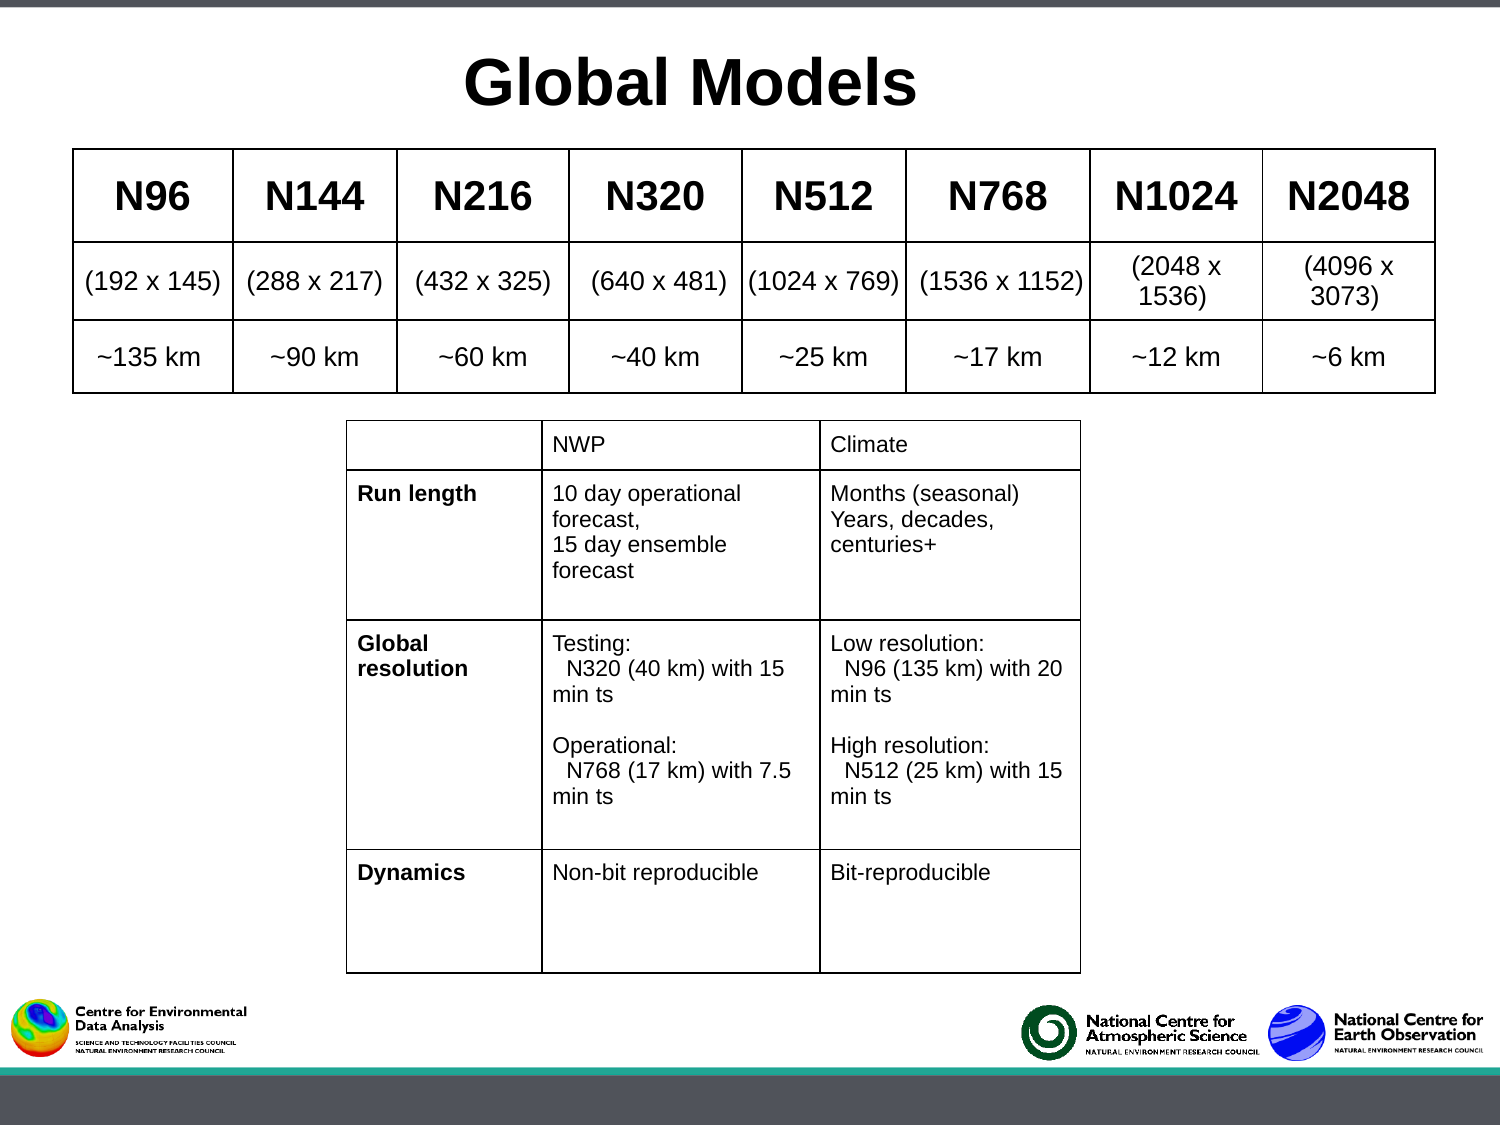

Global Models
| N96 | N144 | N216 | N320 | N512 | N768 | N1024 | N2048 |
| --- | --- | --- | --- | --- | --- | --- | --- |
| (192 x 145) | (288 x 217) | (432 x 325) | (640 x 481) | (1024 x 769) | (1536 x 1152) | (2048 x 1536) | (4096 x 3073) |
| ~135 km | ~90 km | ~60 km | ~40 km | ~25 km | ~17 km | ~12 km | ~6 km |
|  | NWP | Climate |
| --- | --- | --- |
| Run length | 10 day operational forecast, 15 day ensemble forecast | Months (seasonal) Years, decades, centuries+ |
| Global resolution | Testing: N320 (40 km) with 15 min ts Operational: N768 (17 km) with 7.5 min ts | Low resolution: N96 (135 km) with 20 min ts High resolution: N512 (25 km) with 15 min ts |
| Dynamics | Non-bit reproducible | Bit-reproducible |